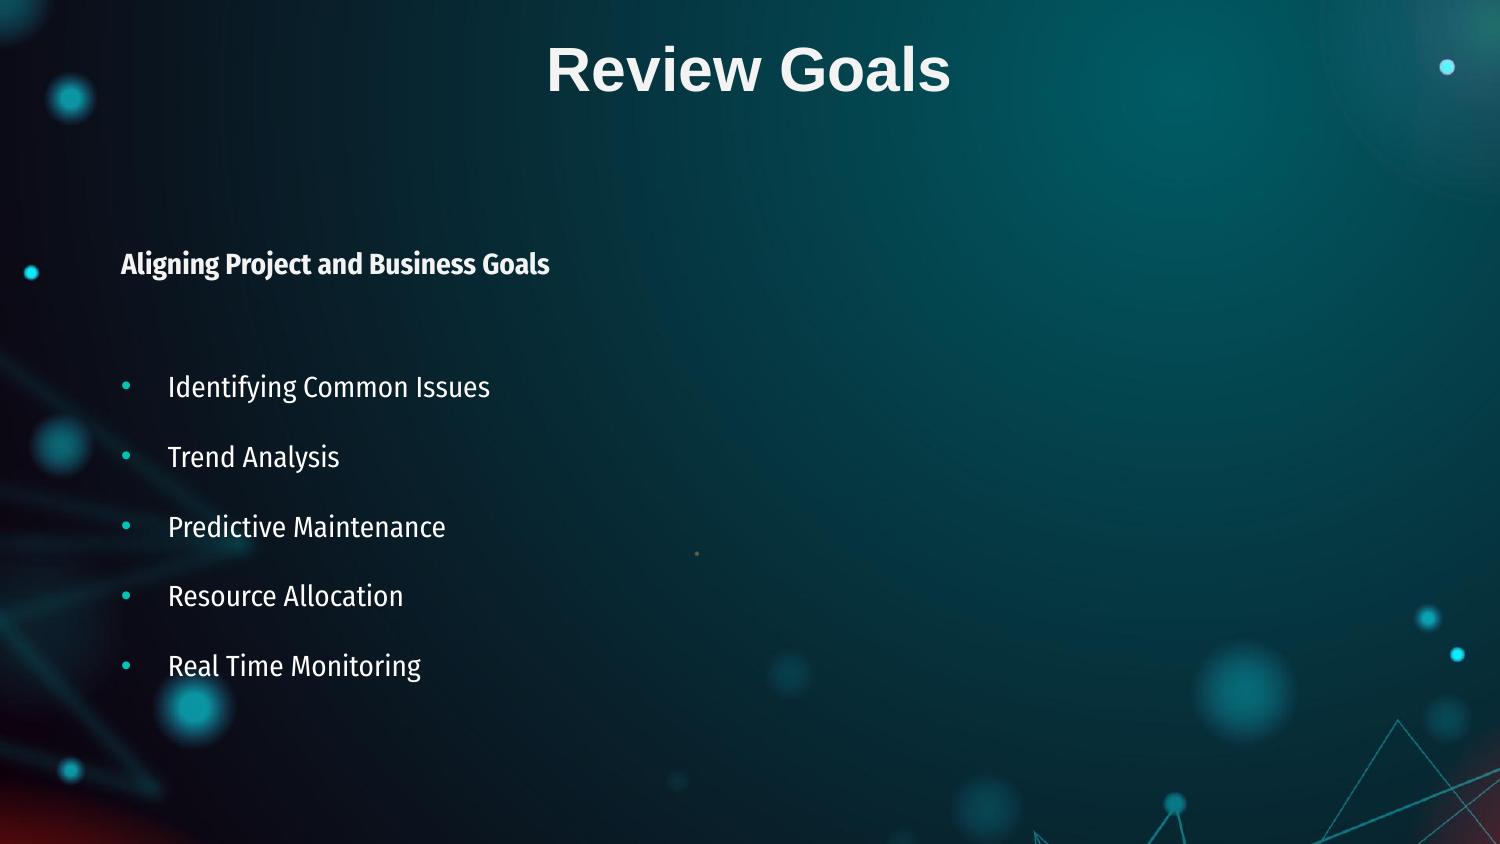

# Review Goals
Aligning Project and Business Goals

Identifying Common Issues
Trend Analysis
Predictive Maintenance
Resource Allocation
Real Time Monitoring